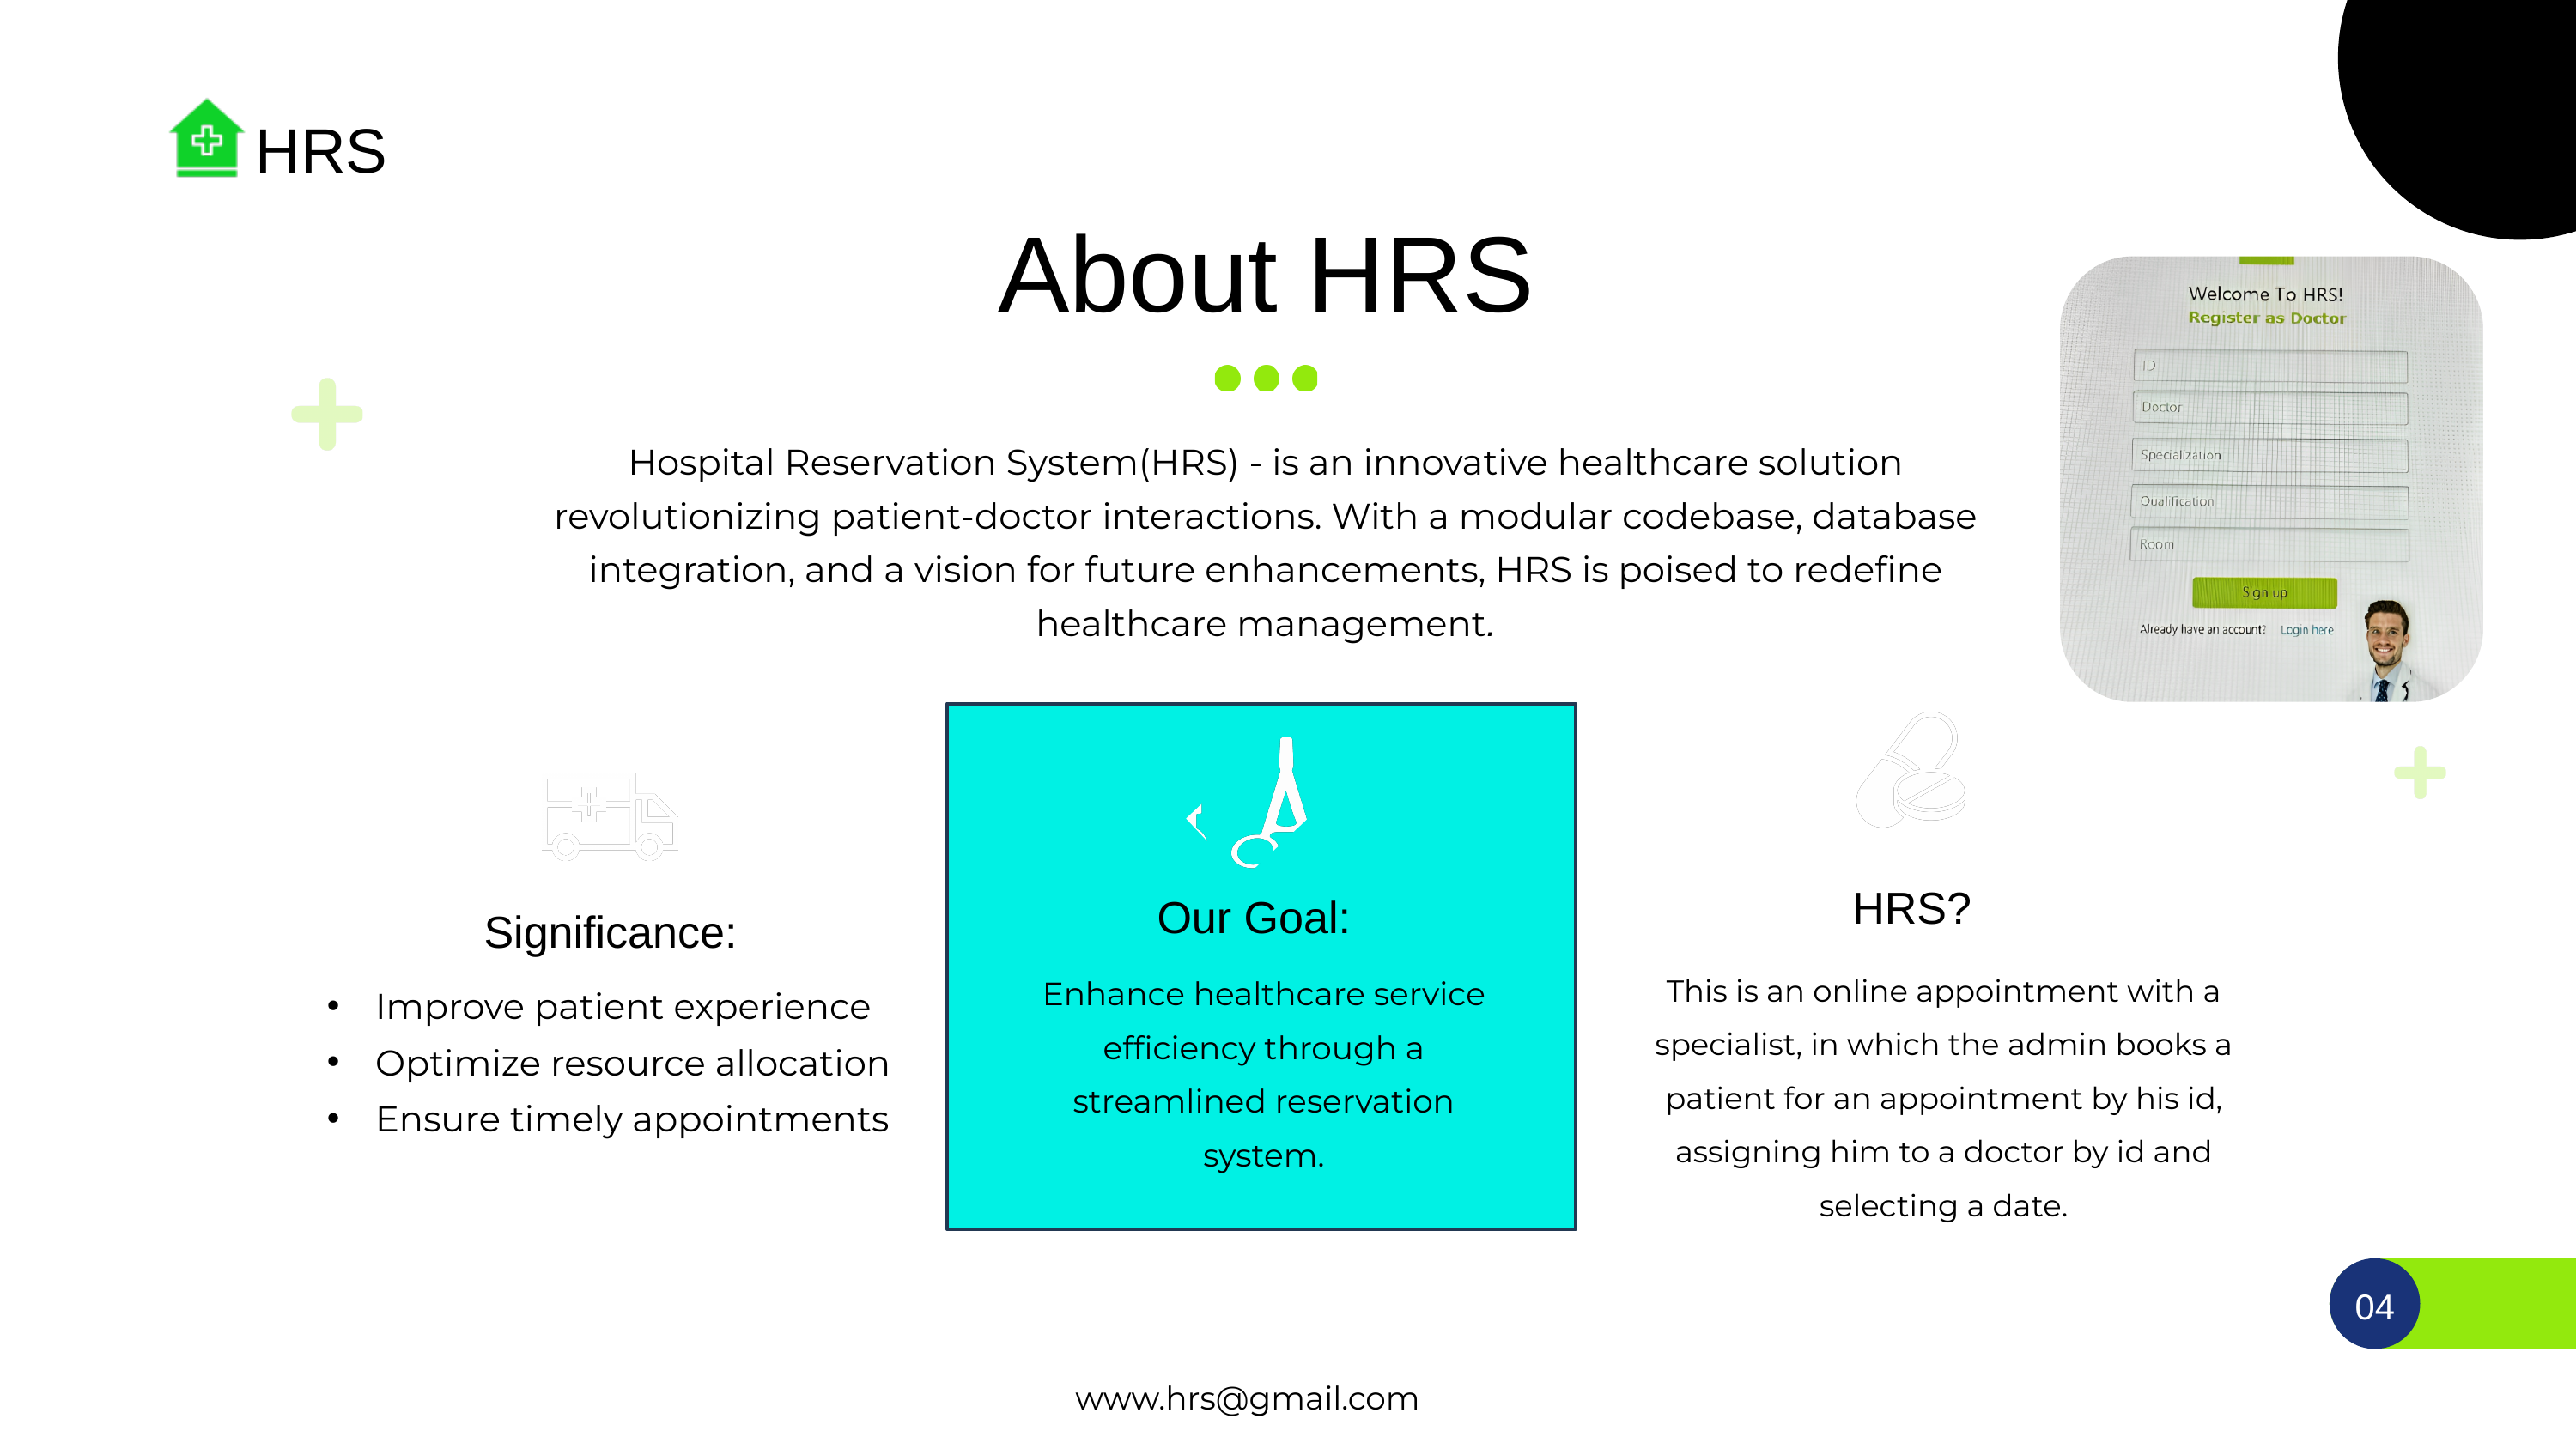

HRS
About HRS

Hospital Reservation System(HRS) - is an innovative healthcare solution revolutionizing patient-doctor interactions. With a modular codebase, database integration, and a vision for future enhancements, HRS is poised to redefine healthcare management.

HRS?
Our Goal:
Significance:
This is an online appointment with a specialist, in which the admin books a patient for an appointment by his id, assigning him to a doctor by id and selecting a date.
Enhance healthcare service efficiency through a streamlined reservation system.
Improve patient experience
Optimize resource allocation
Ensure timely appointments

04
www.hrs@gmail.com